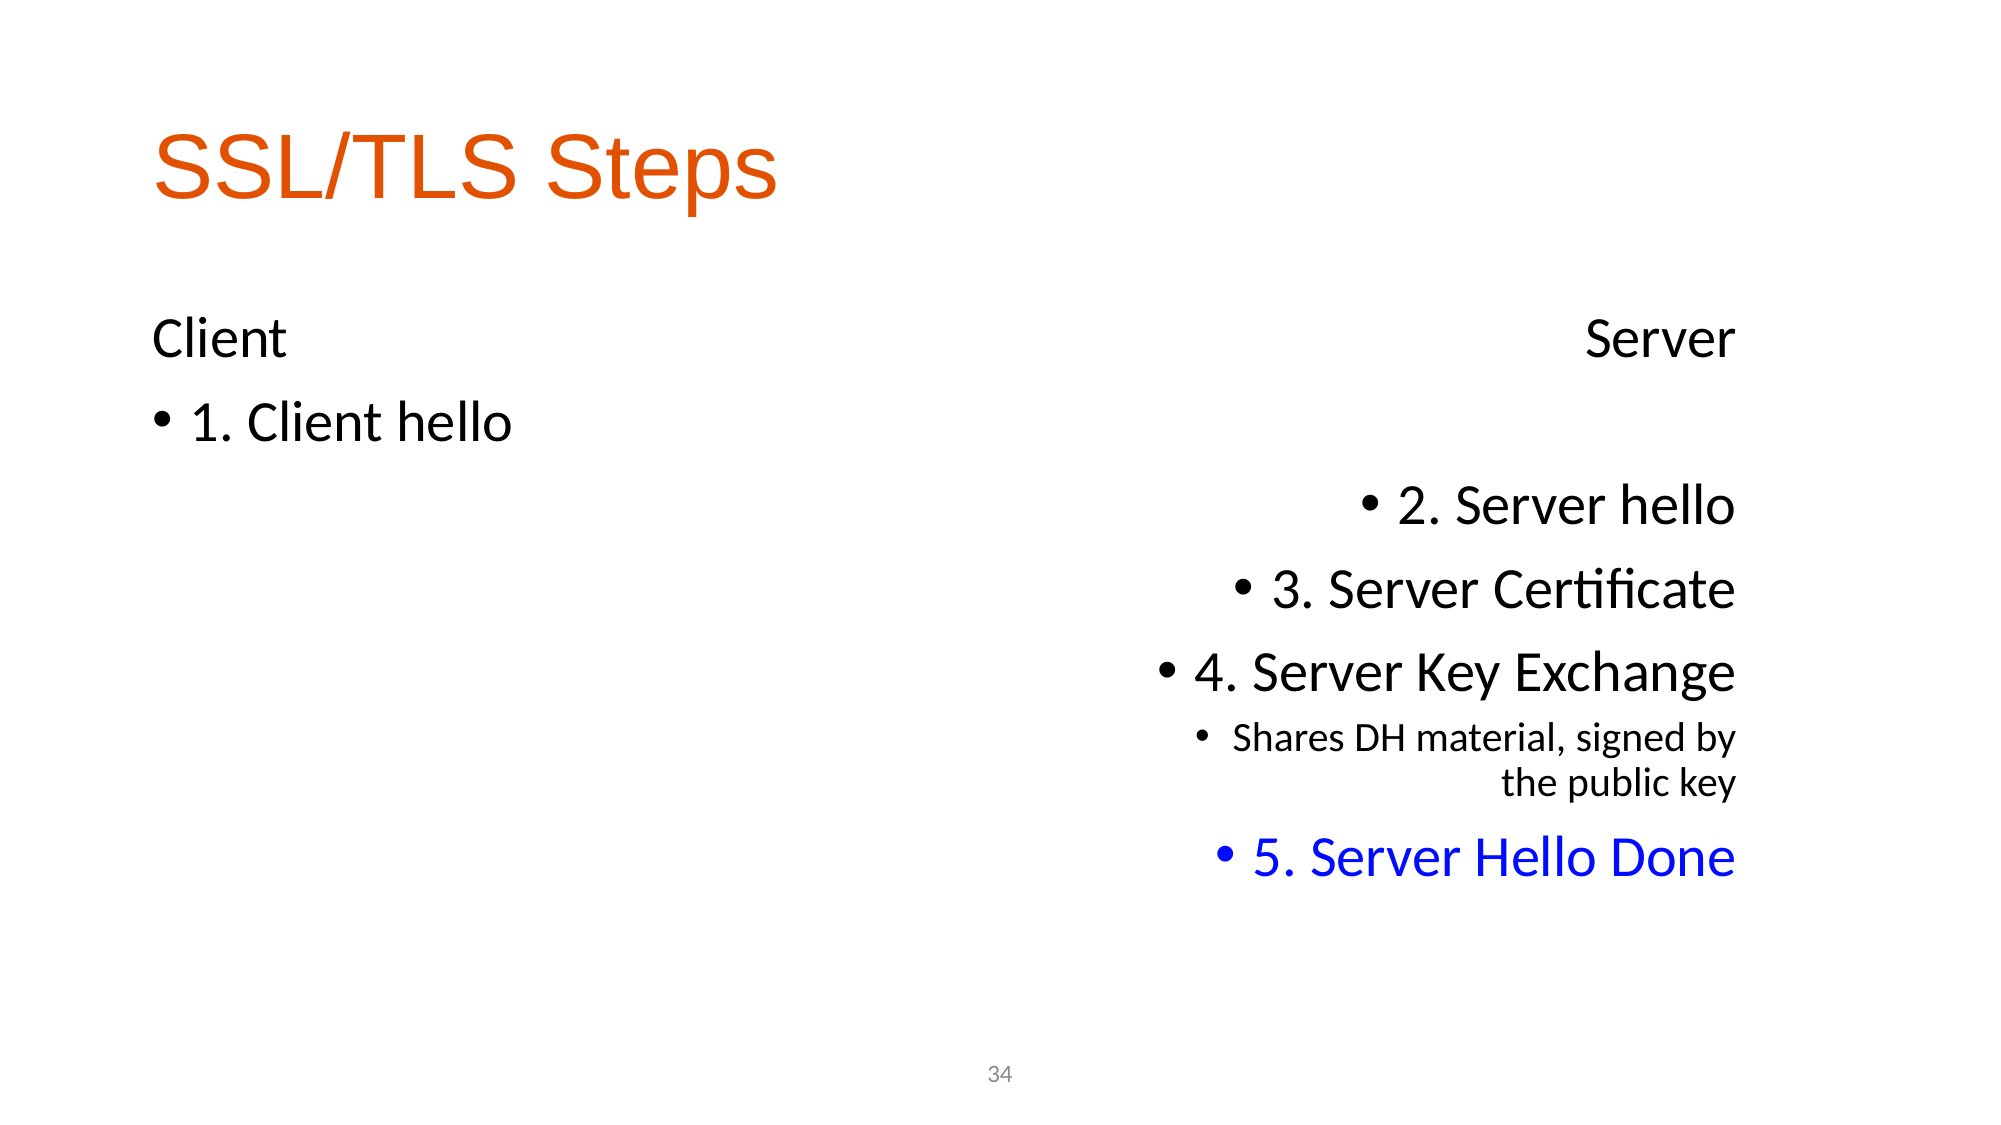

# SSL/TLS Steps
Client
1. Client hello

Server

2. Server hello
3. Server Certificate
4. Server Key Exchange
Shares DH material, signed by the public key
5. Server Hello Done
34